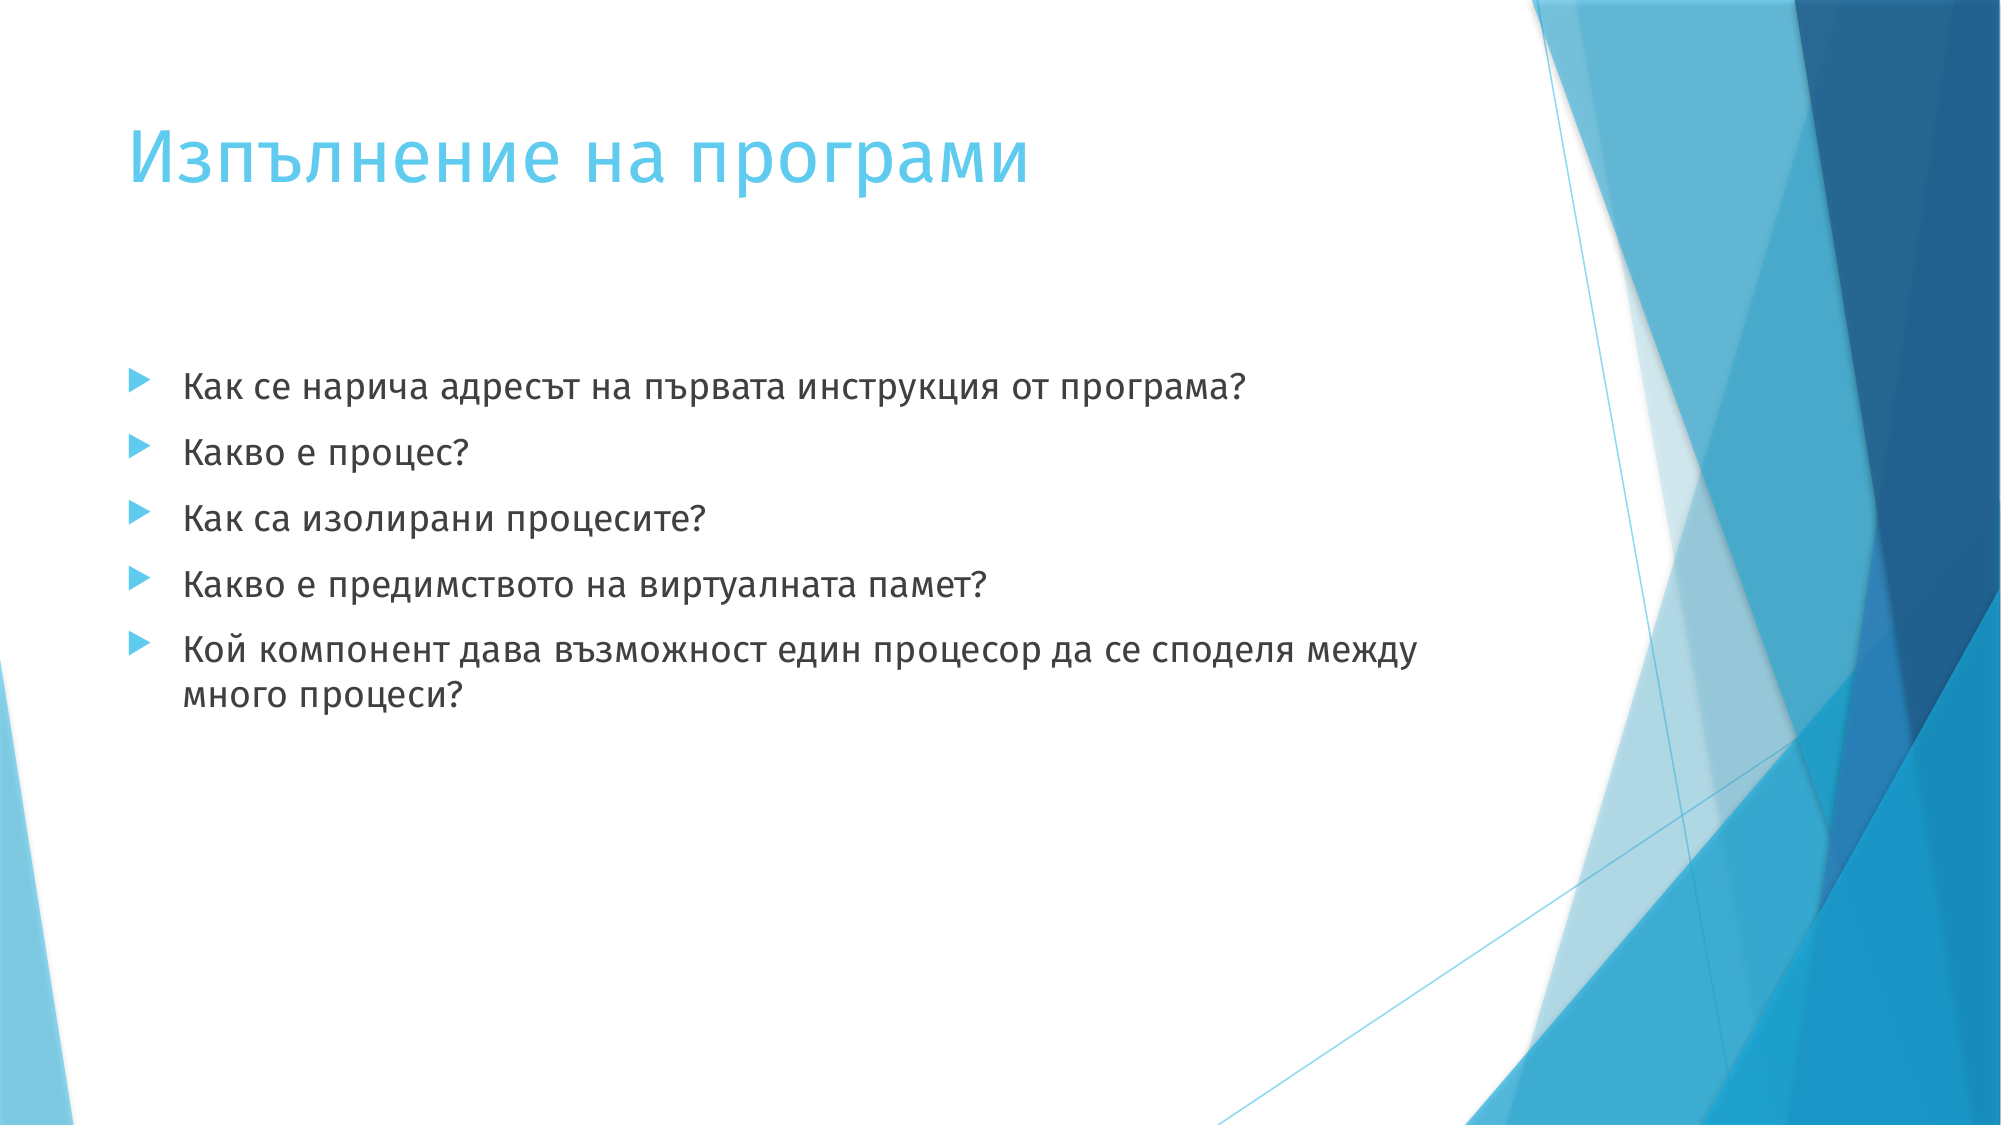

# Изпълнение на програми
Как се нарича адресът на първата инструкция от програма?
Какво е процес?
Как са изолирани процесите?
Какво е предимството на виртуалната памет?
Кой компонент дава възможност един процесор да се споделя между много процеси?